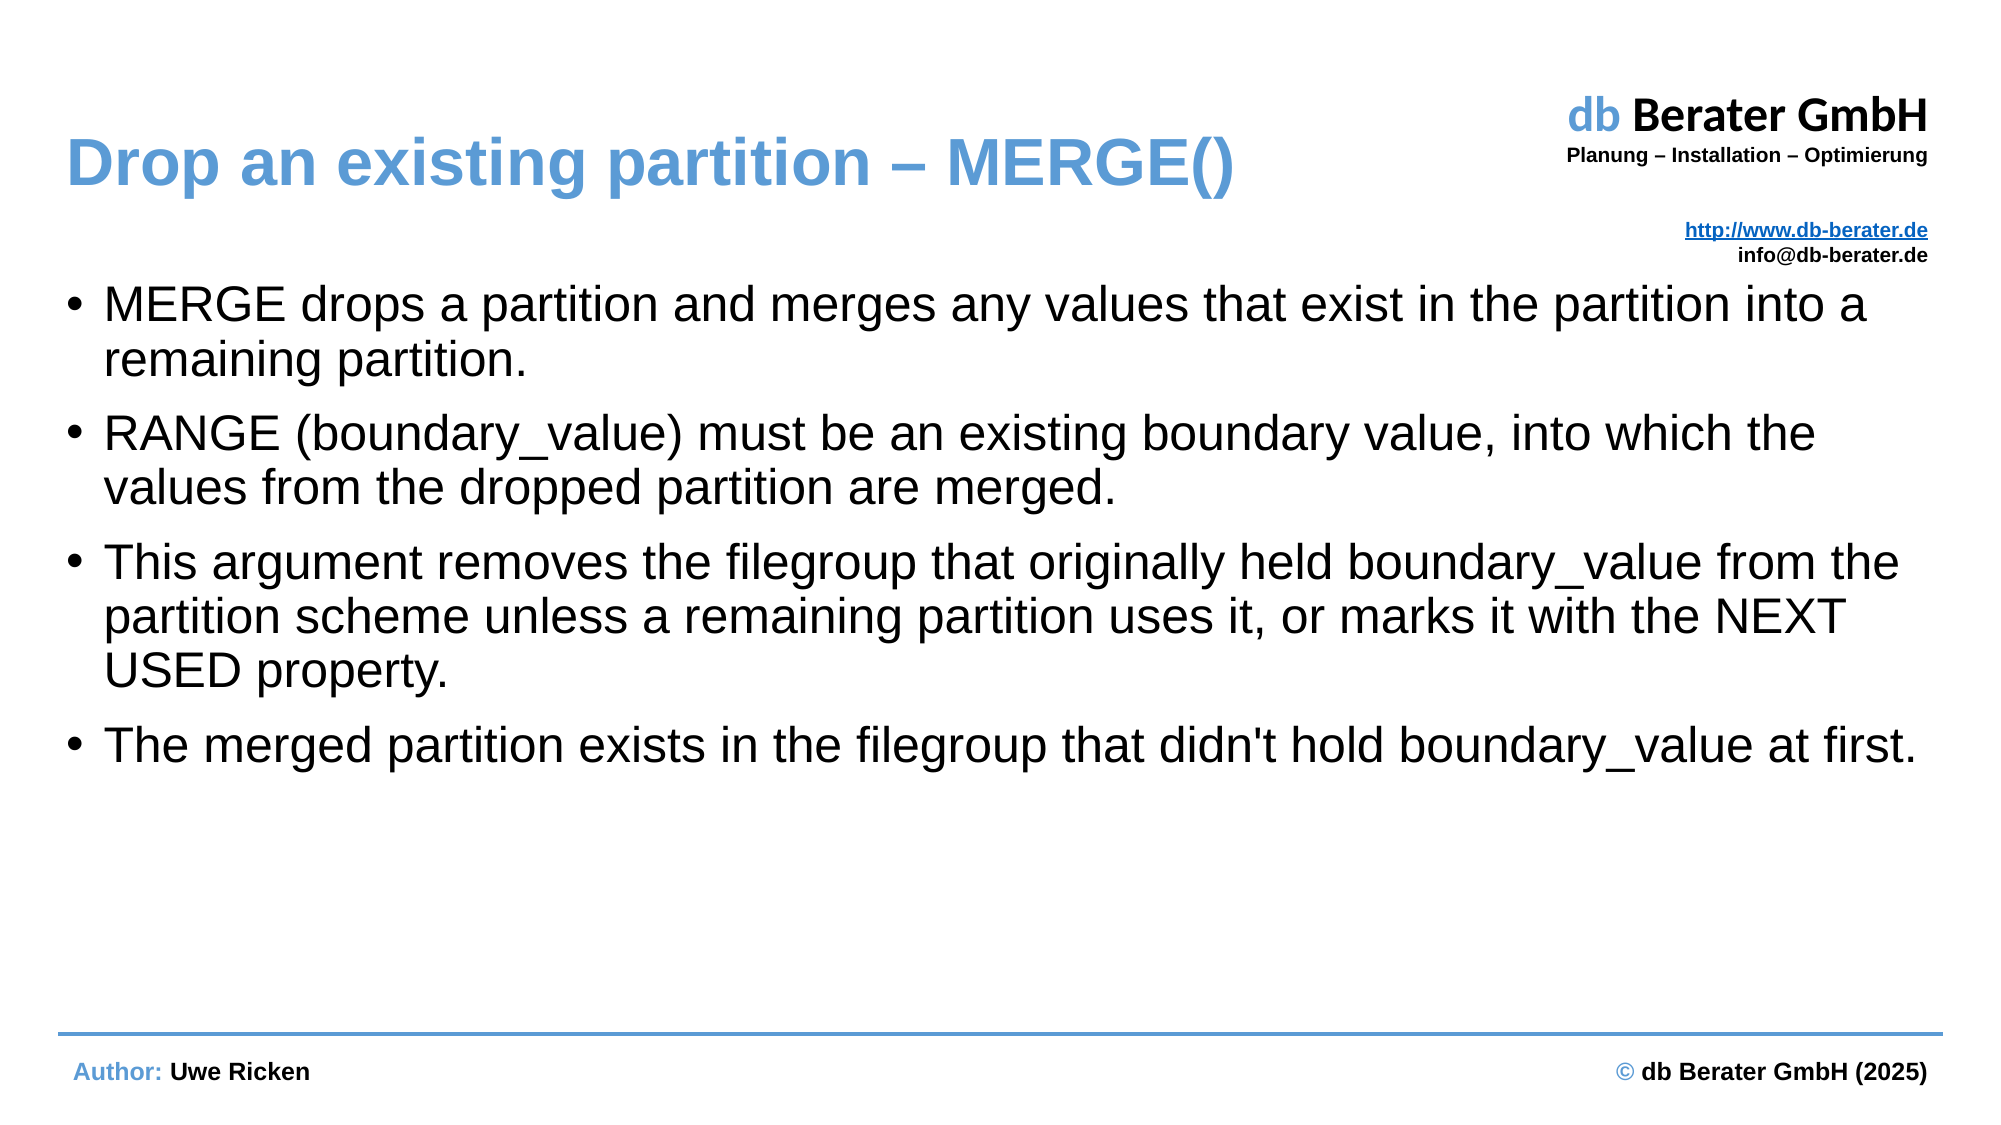

# Drop an existing partition – MERGE()
MERGE drops a partition and merges any values that exist in the partition into a remaining partition.
RANGE (boundary_value) must be an existing boundary value, into which the values from the dropped partition are merged.
This argument removes the filegroup that originally held boundary_value from the partition scheme unless a remaining partition uses it, or marks it with the NEXT USED property.
The merged partition exists in the filegroup that didn't hold boundary_value at first.